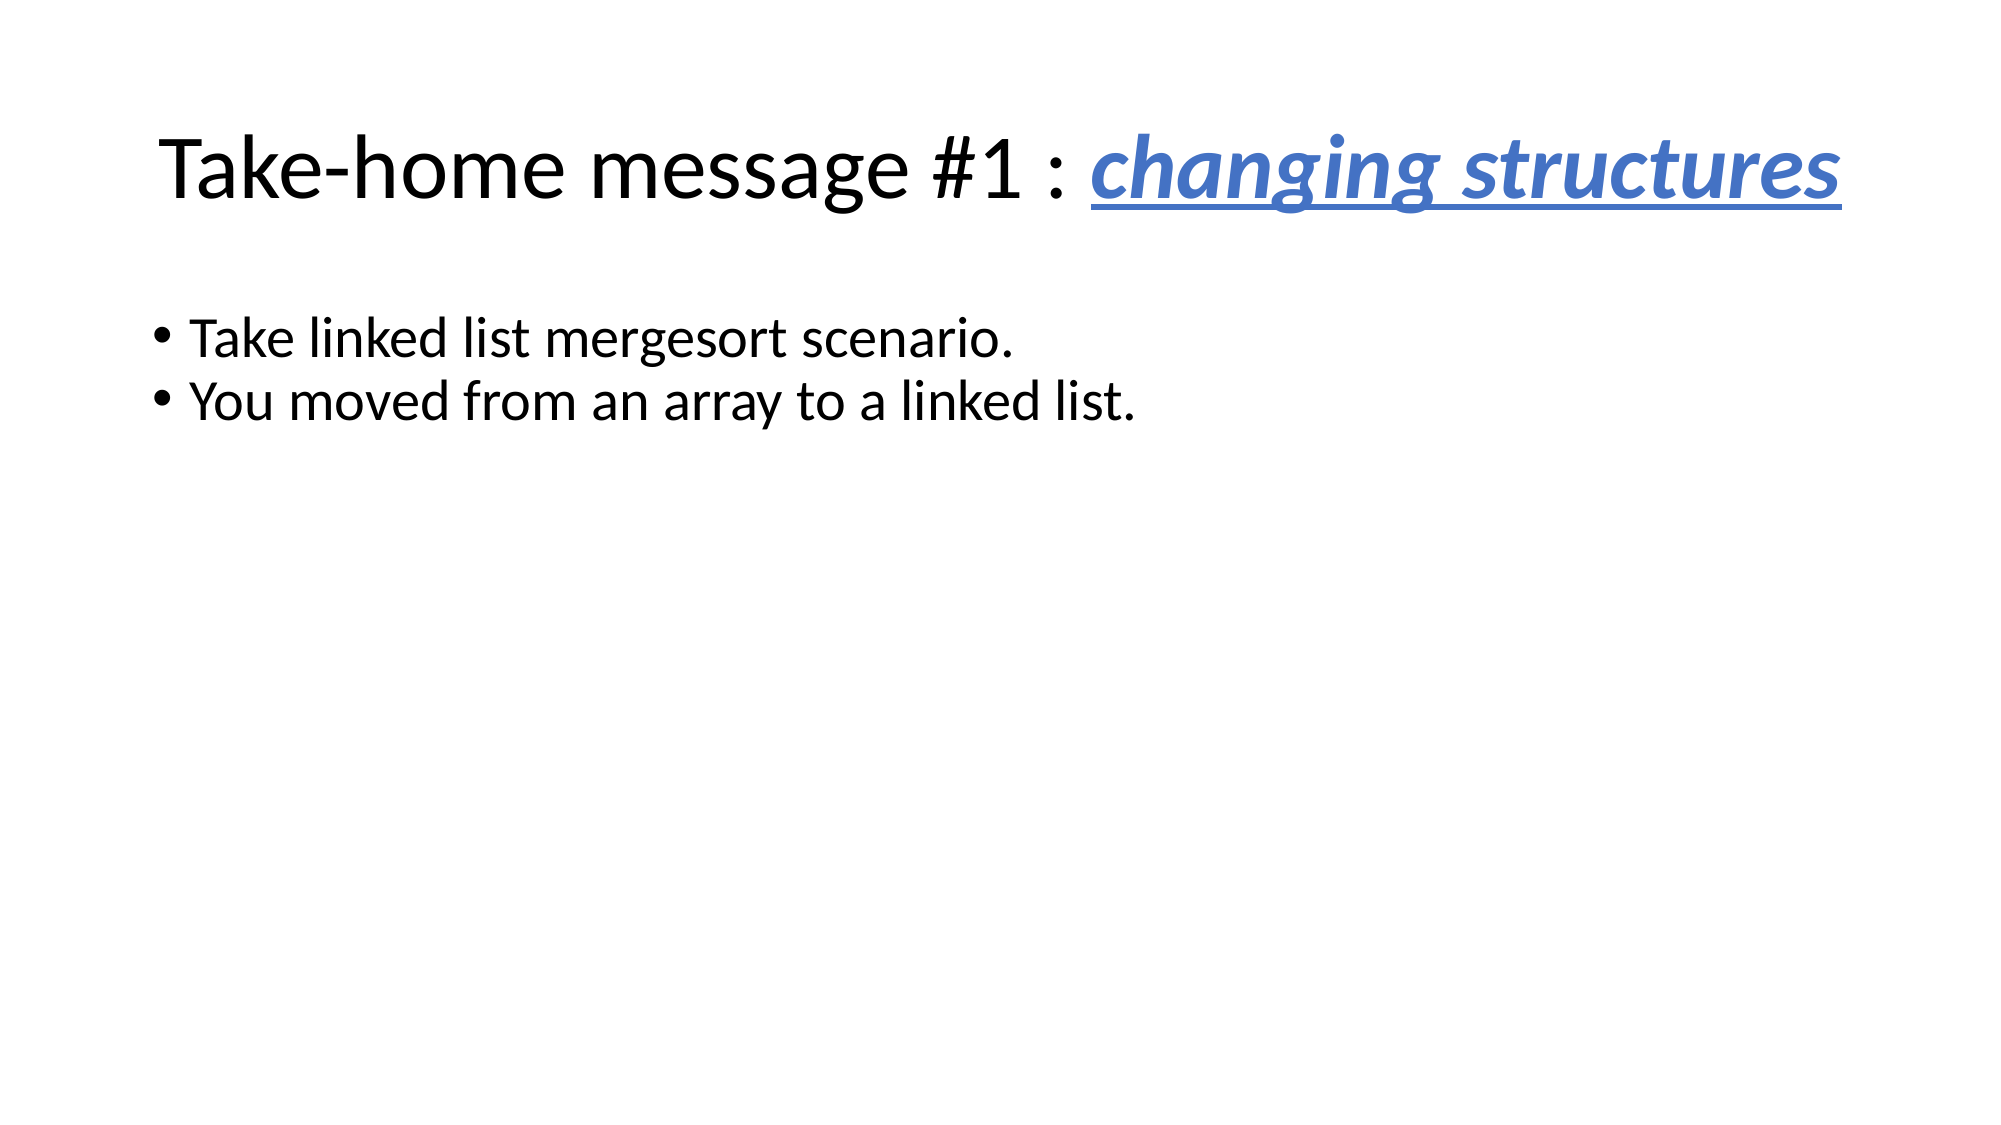

# Take-home message #1 : changing structures
Take linked list mergesort scenario.
You moved from an array to a linked list.